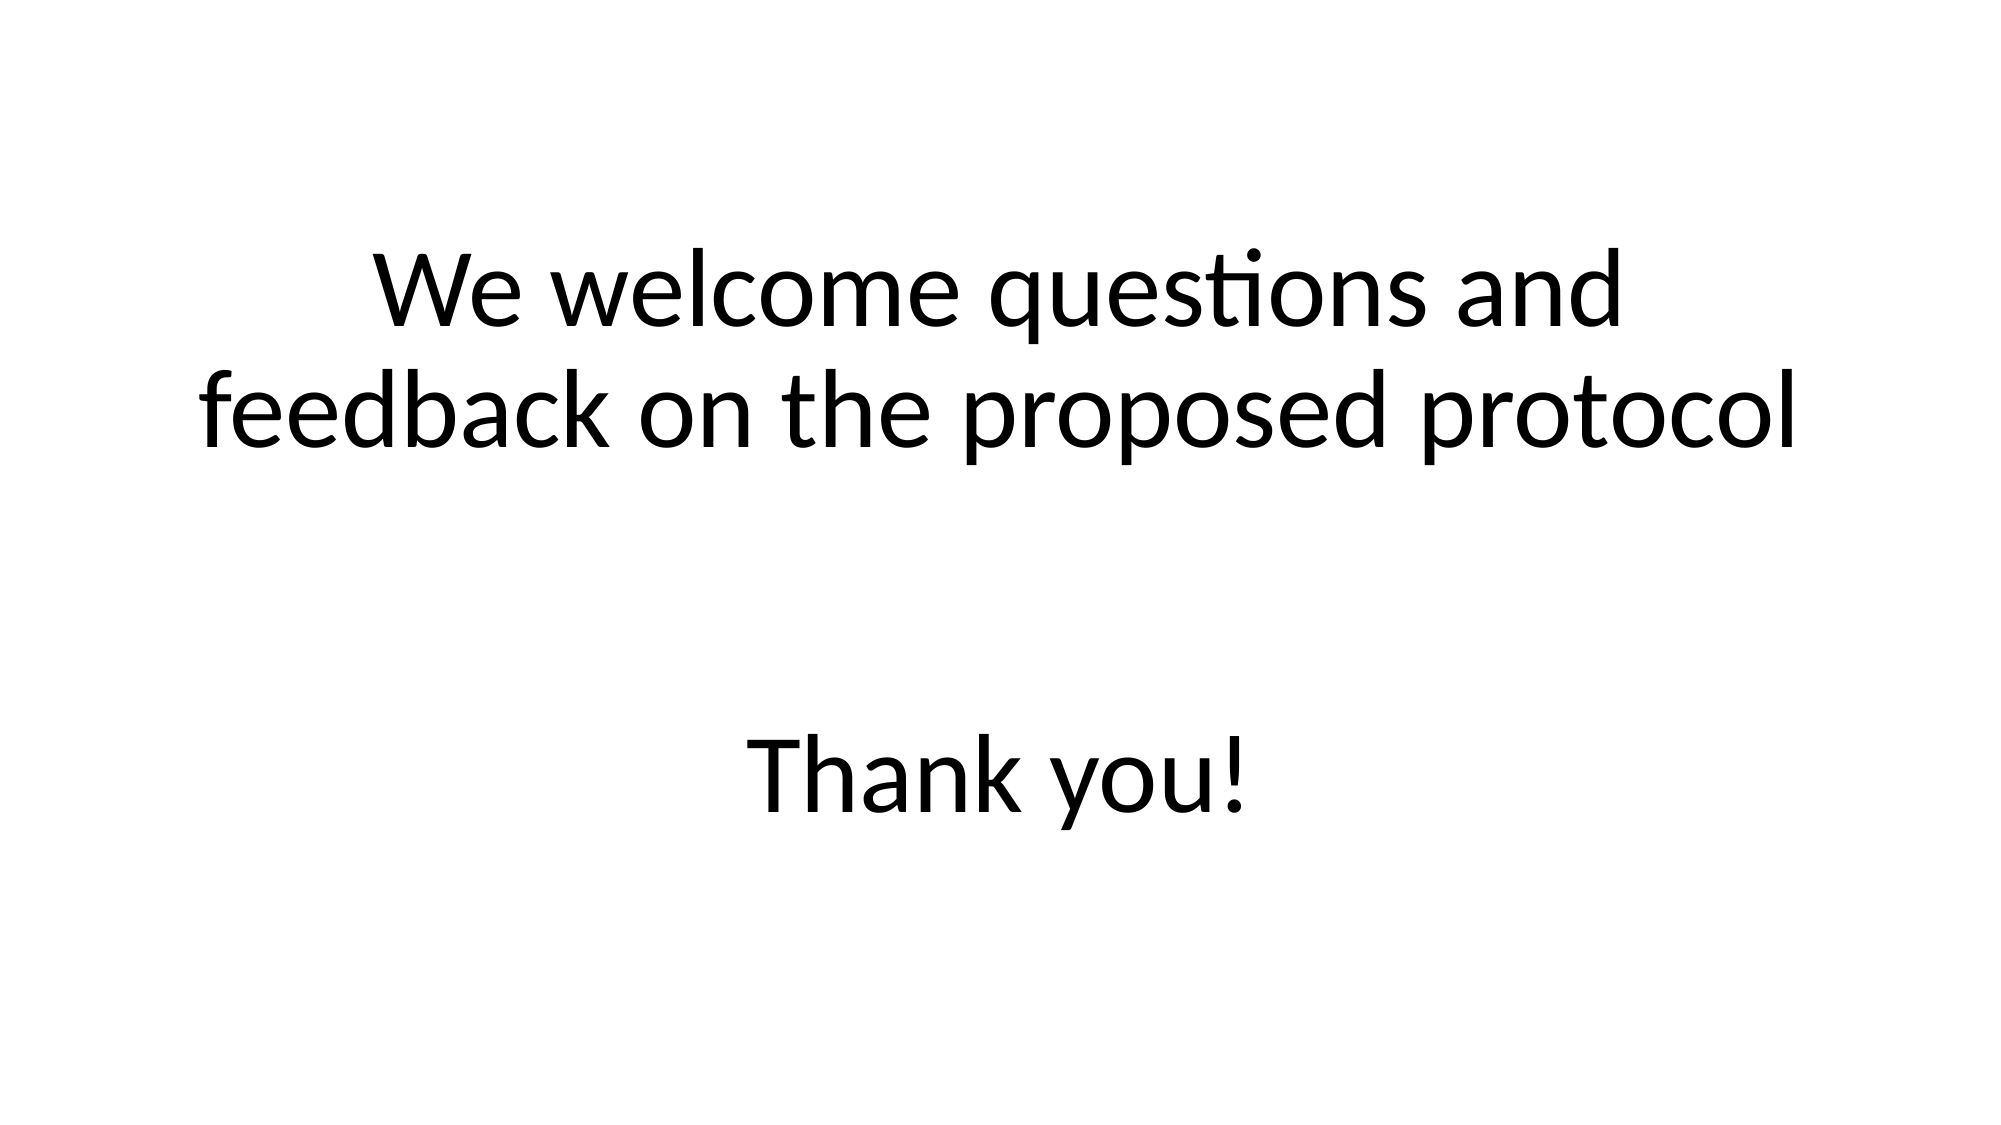

# We welcome questions and feedback on the proposed protocol Thank you!